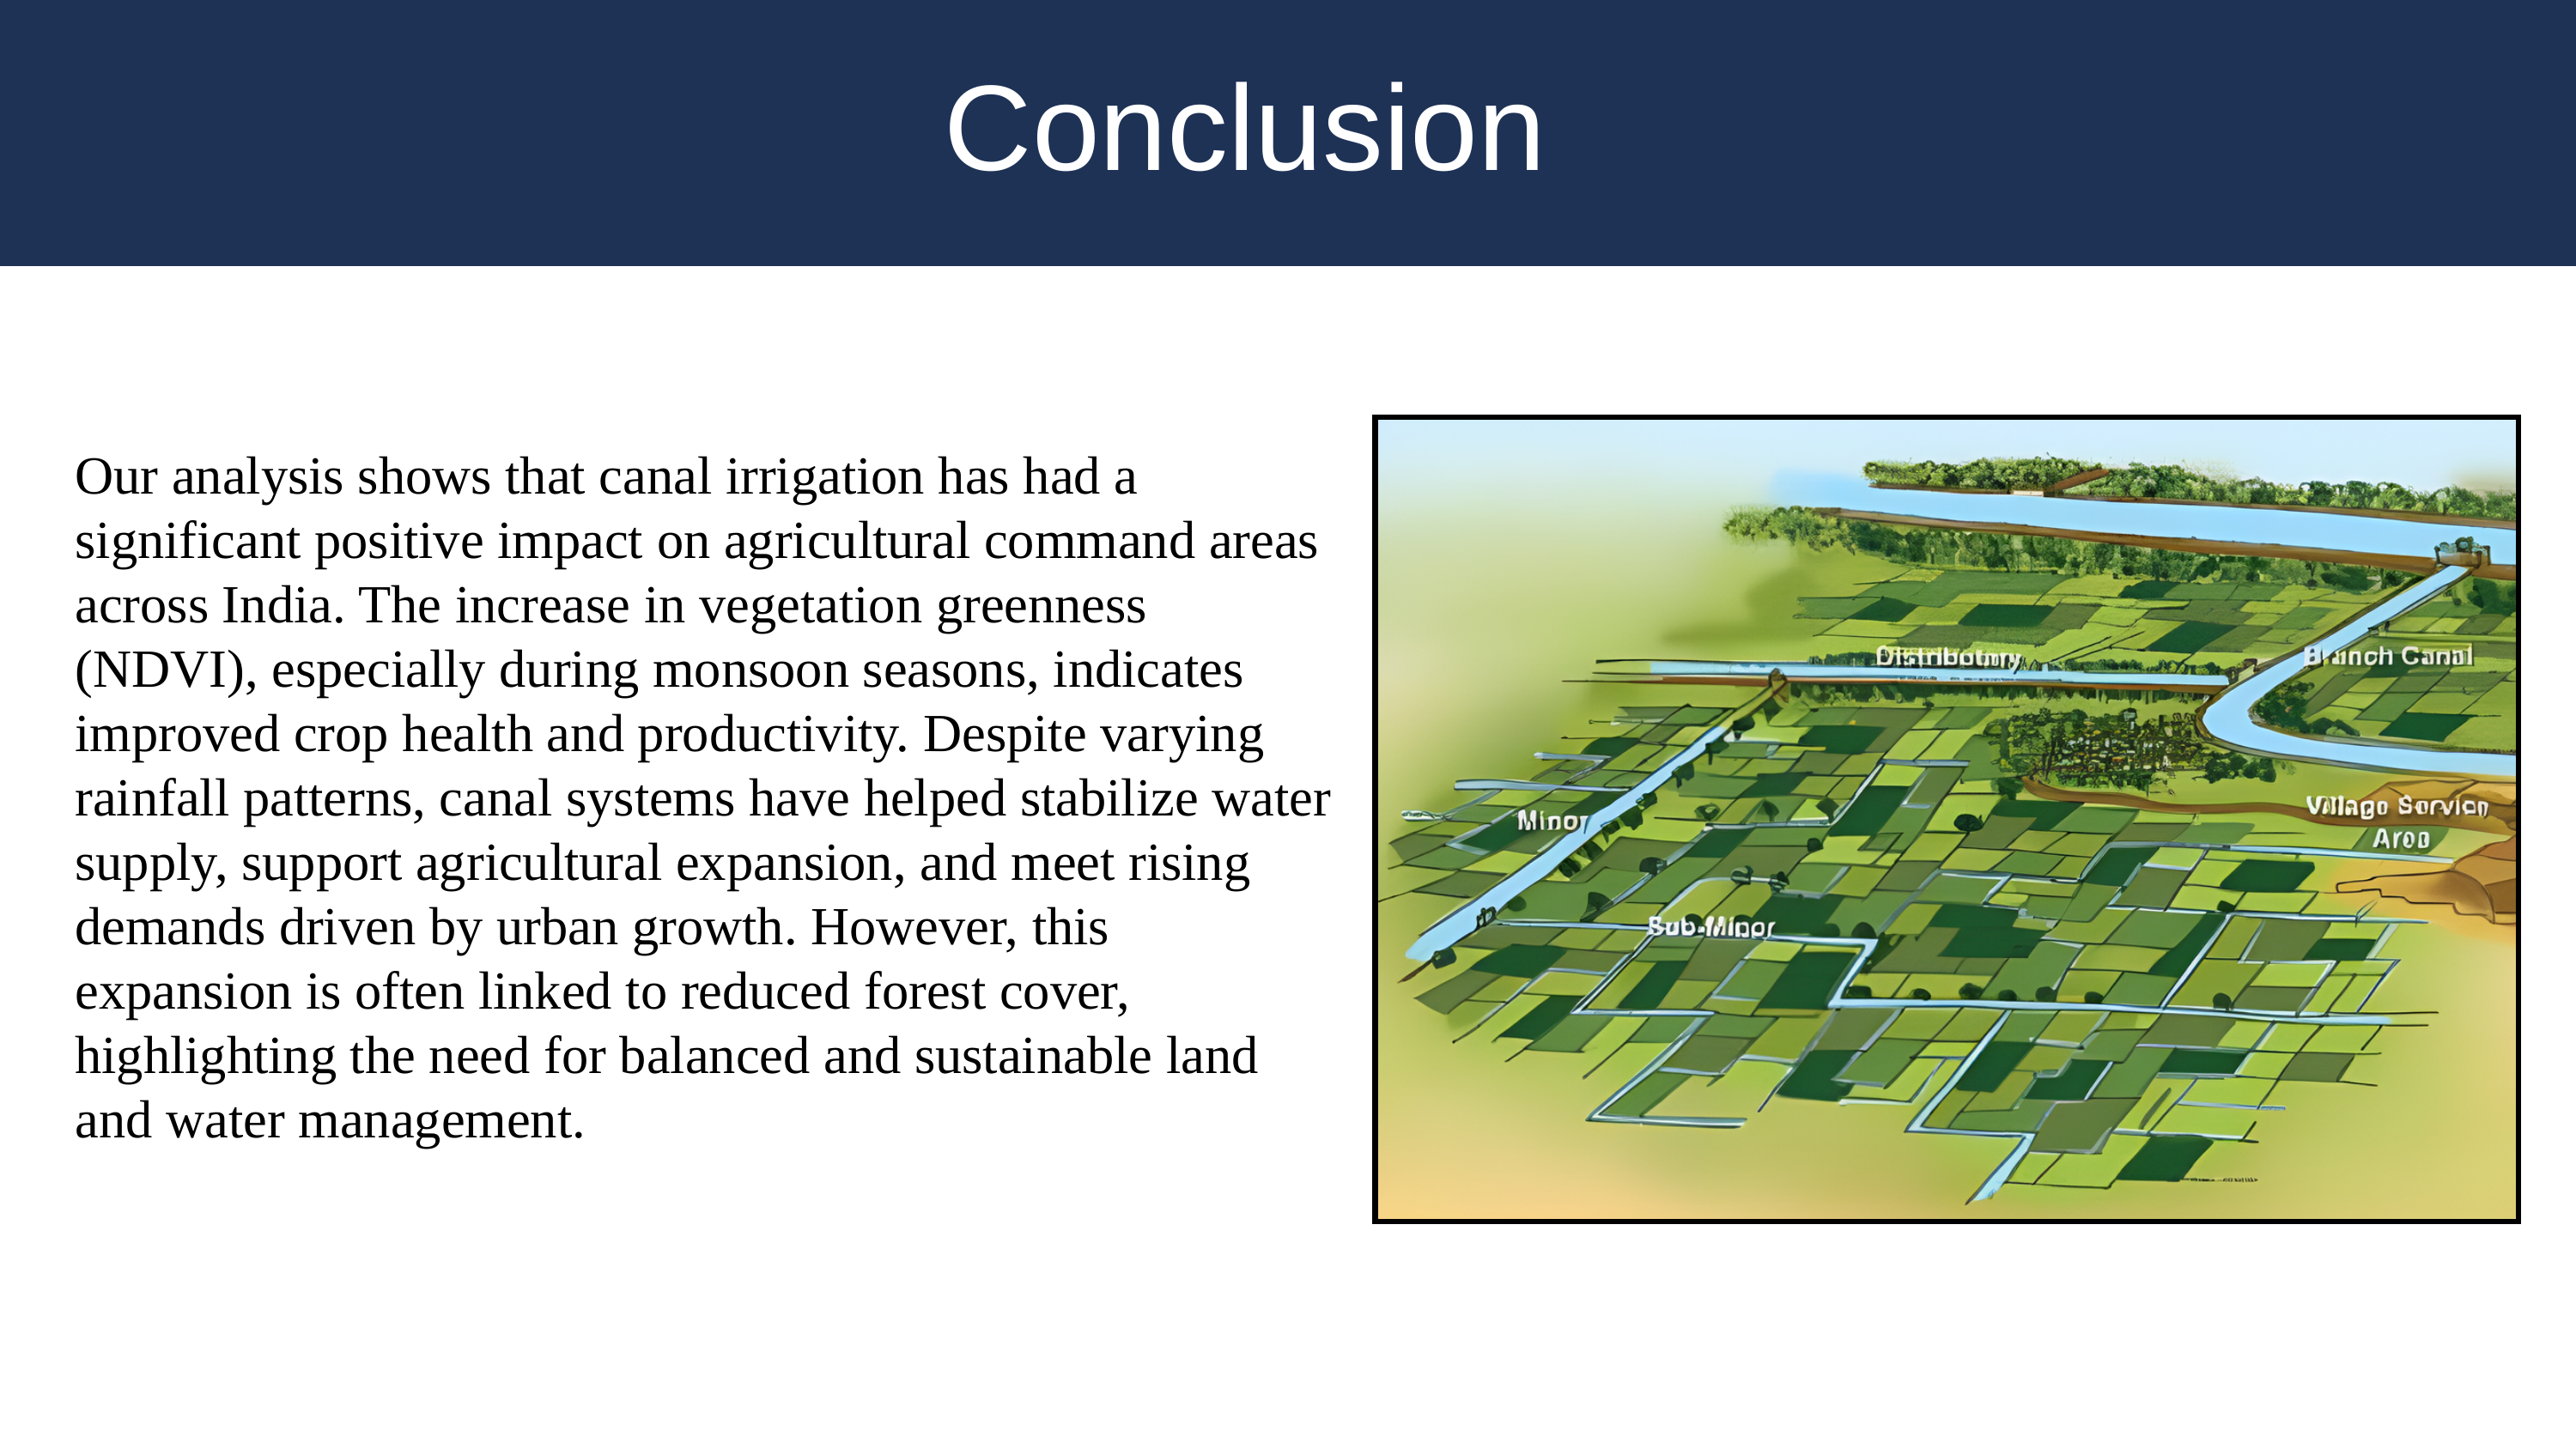

Conclusion

Our analysis shows that canal irrigation has had a significant positive impact on agricultural command areas across India. The increase in vegetation greenness (NDVI), especially during monsoon seasons, indicates improved crop health and productivity. Despite varying rainfall patterns, canal systems have helped stabilize water supply, support agricultural expansion, and meet rising demands driven by urban growth. However, this expansion is often linked to reduced forest cover, highlighting the need for balanced and sustainable land and water management.